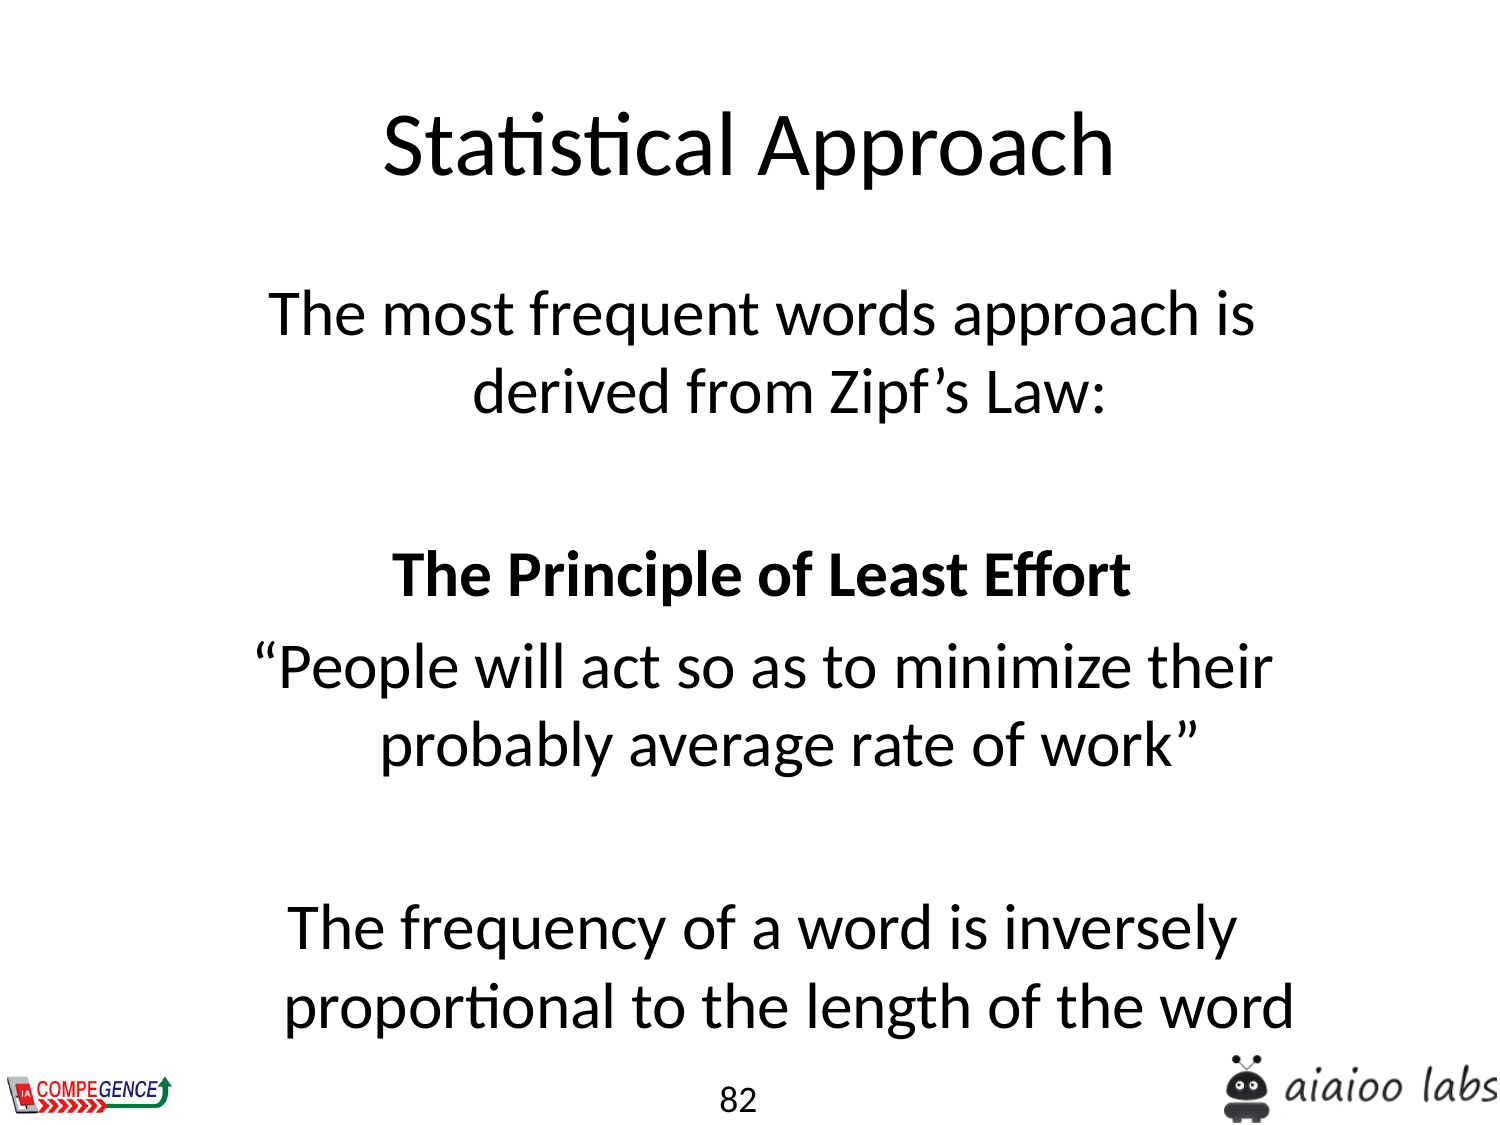

# Statistical Approach
The most frequent words approach is derived from Zipf’s Law:

The Principle of Least Effort
“People will act so as to minimize their probably average rate of work”

The frequency of a word is inversely proportional to the length of the word